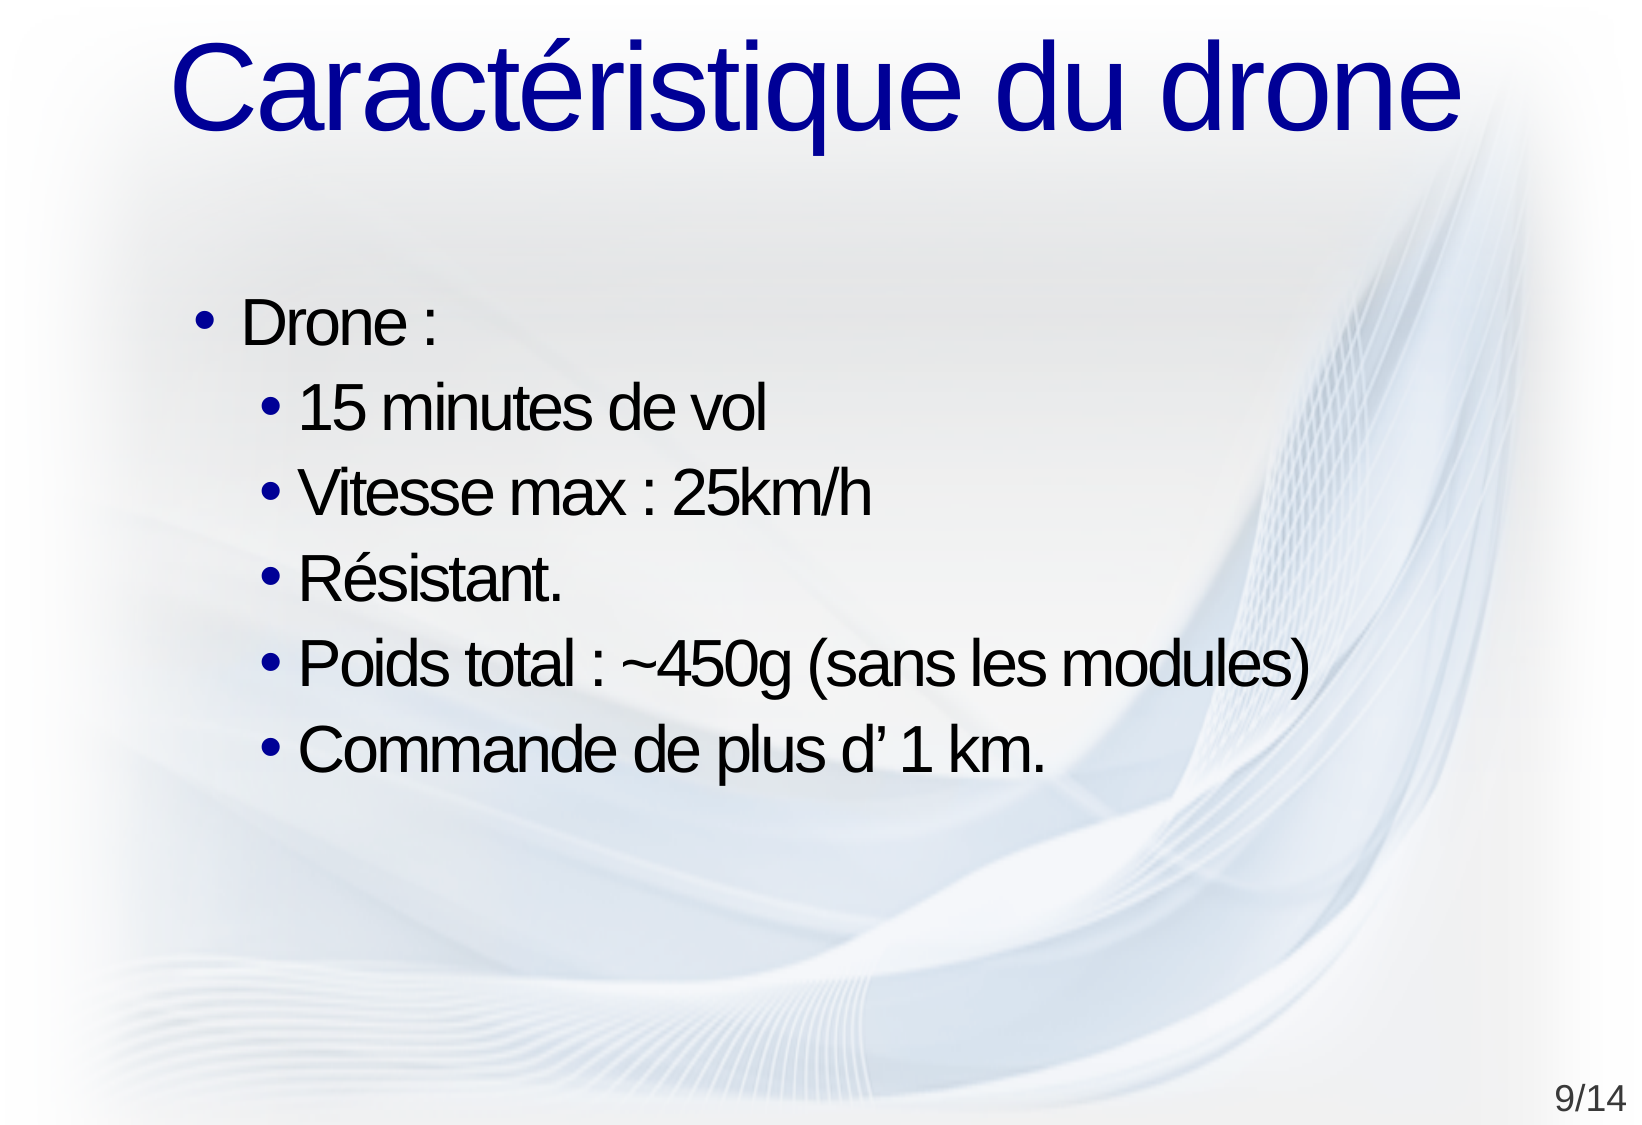

# Caractéristique du drone
Drone :
15 minutes de vol
Vitesse max : 25km/h
Résistant.
Poids total : ~450g (sans les modules)
Commande de plus d’ 1 km.
9/14